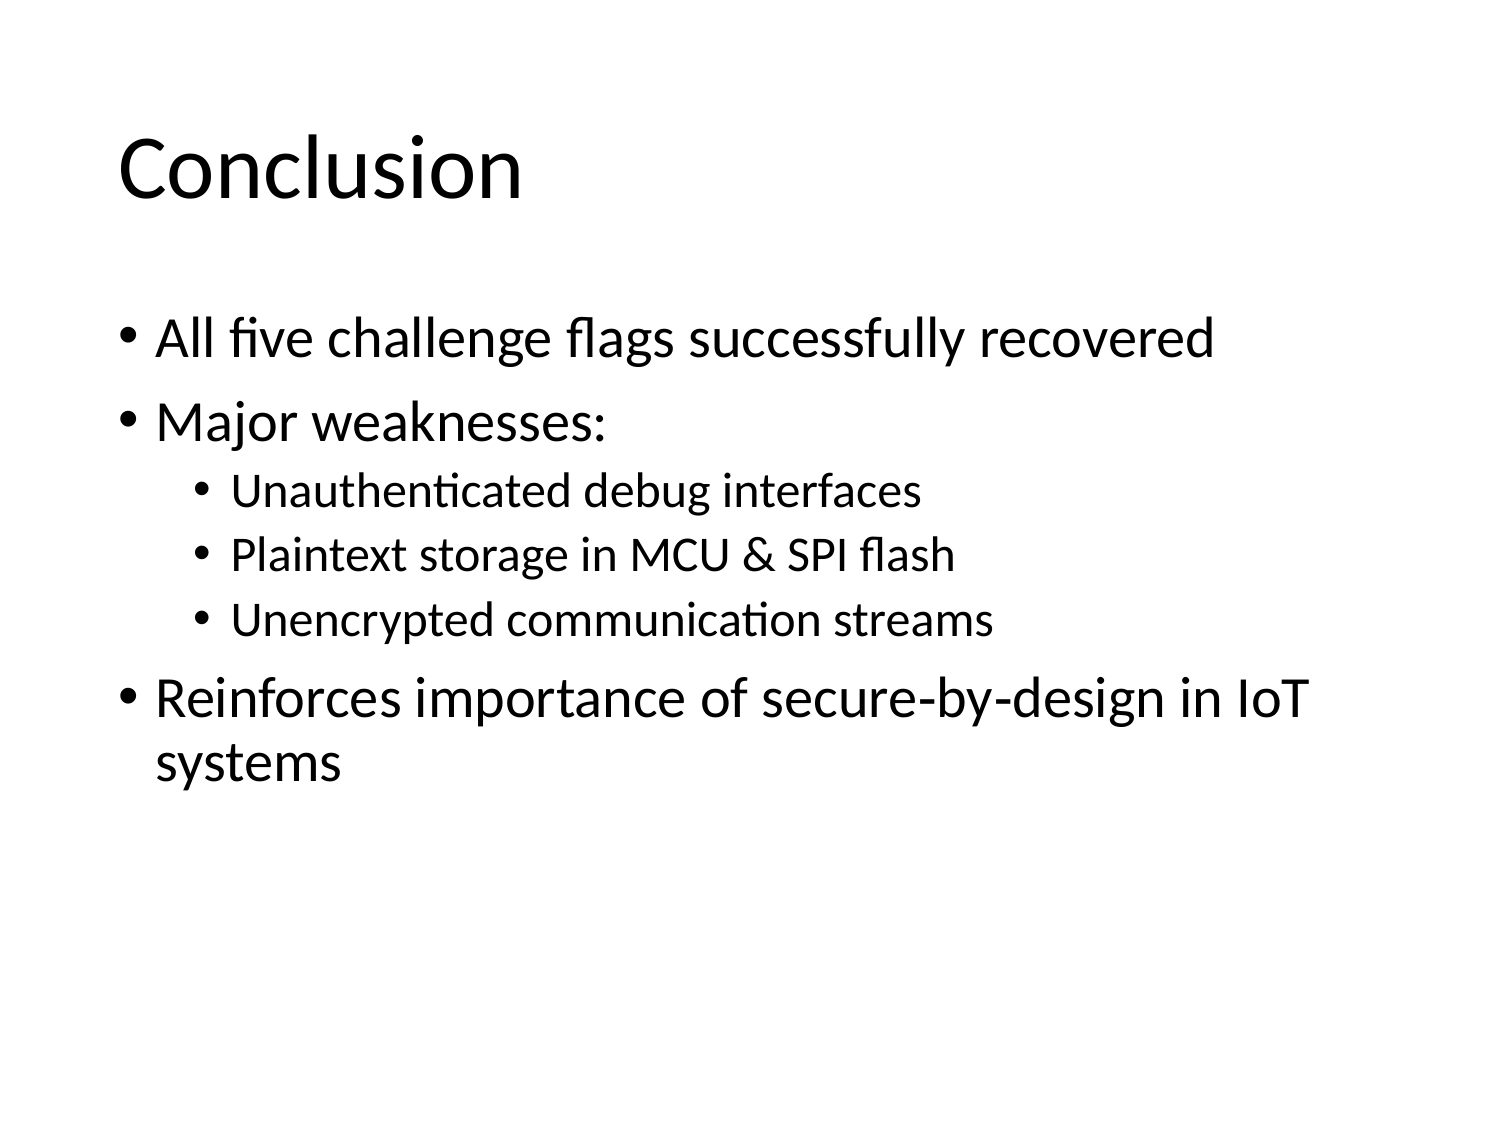

# Conclusion
All five challenge flags successfully recovered
Major weaknesses:
Unauthenticated debug interfaces
Plaintext storage in MCU & SPI flash
Unencrypted communication streams
Reinforces importance of secure‑by‑design in IoT systems